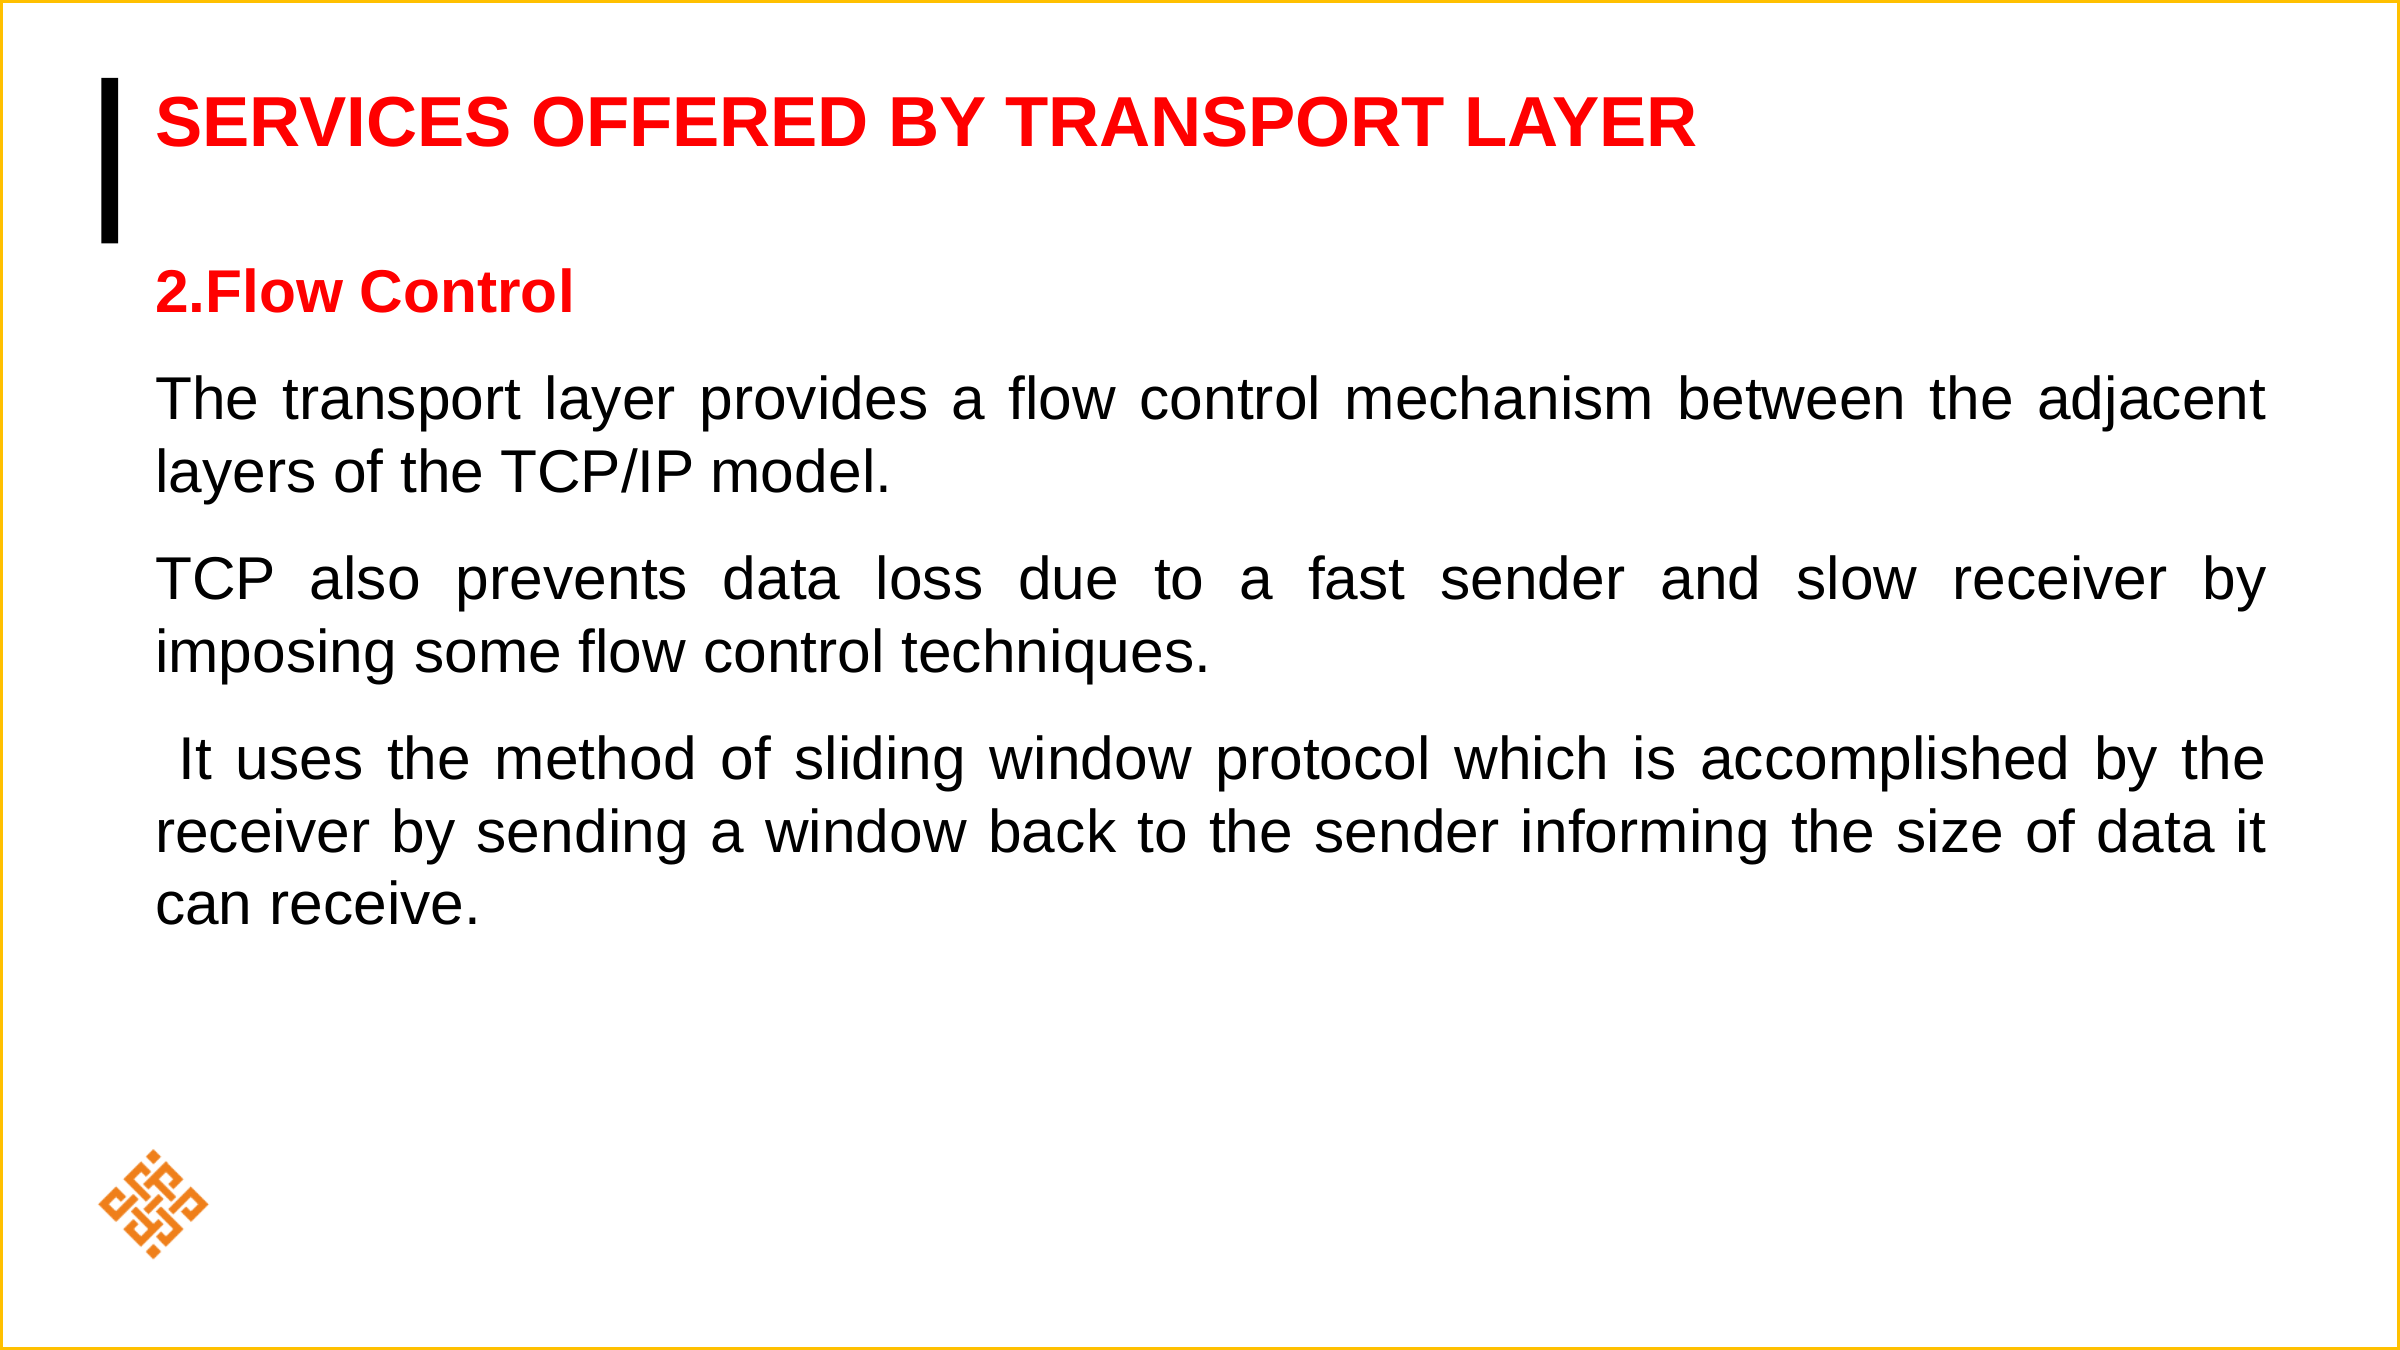

# Services Offered by Transport Layer
2.Flow Control
The transport layer provides a flow control mechanism between the adjacent layers of the TCP/IP model.
TCP also prevents data loss due to a fast sender and slow receiver by imposing some flow control techniques.
 It uses the method of sliding window protocol which is accomplished by the receiver by sending a window back to the sender informing the size of data it can receive.